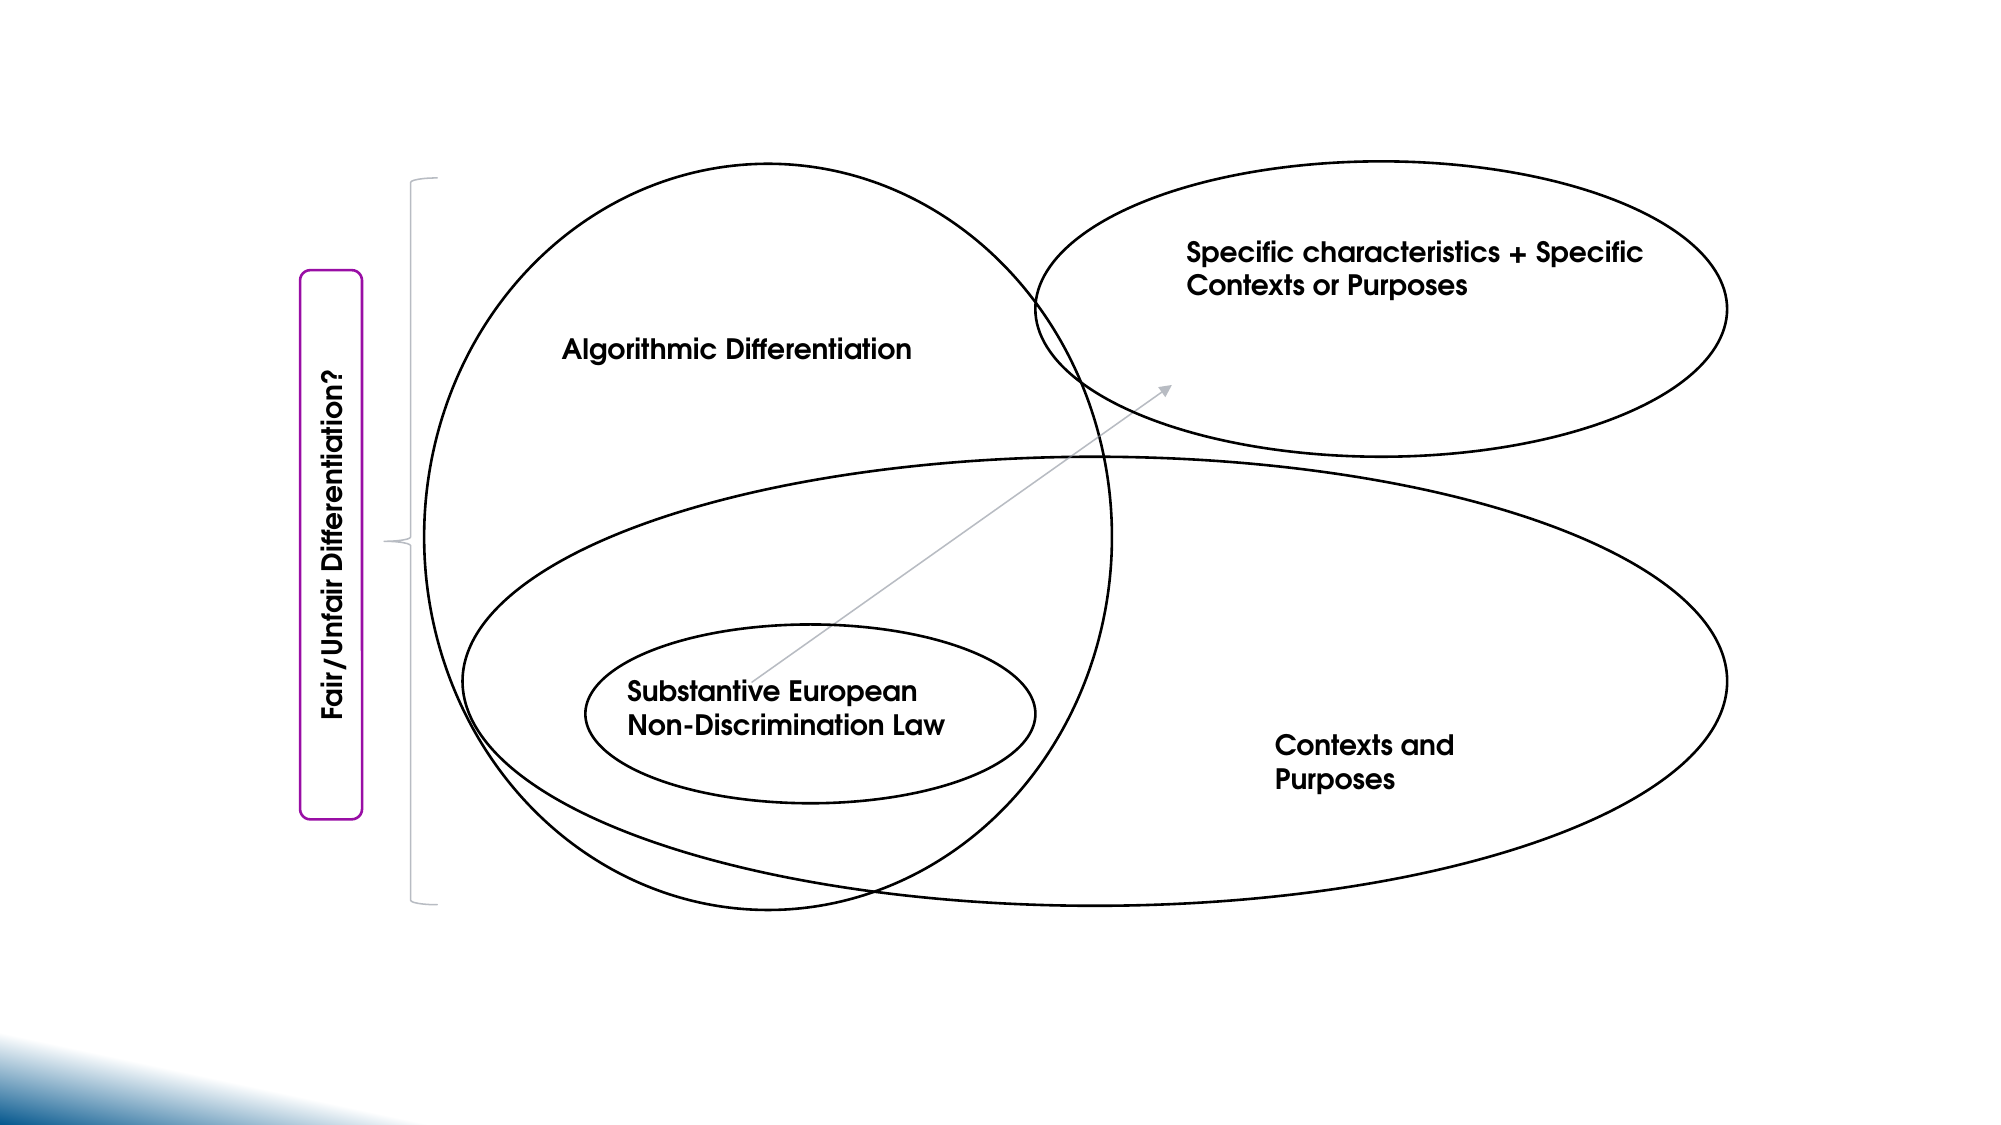

Specific characteristics + Specific Contexts or Purposes
Fair/Unfair Differentiation?
Algorithmic Differentiation

Substantive European Non-Discrimination Law
Contexts and Purposes